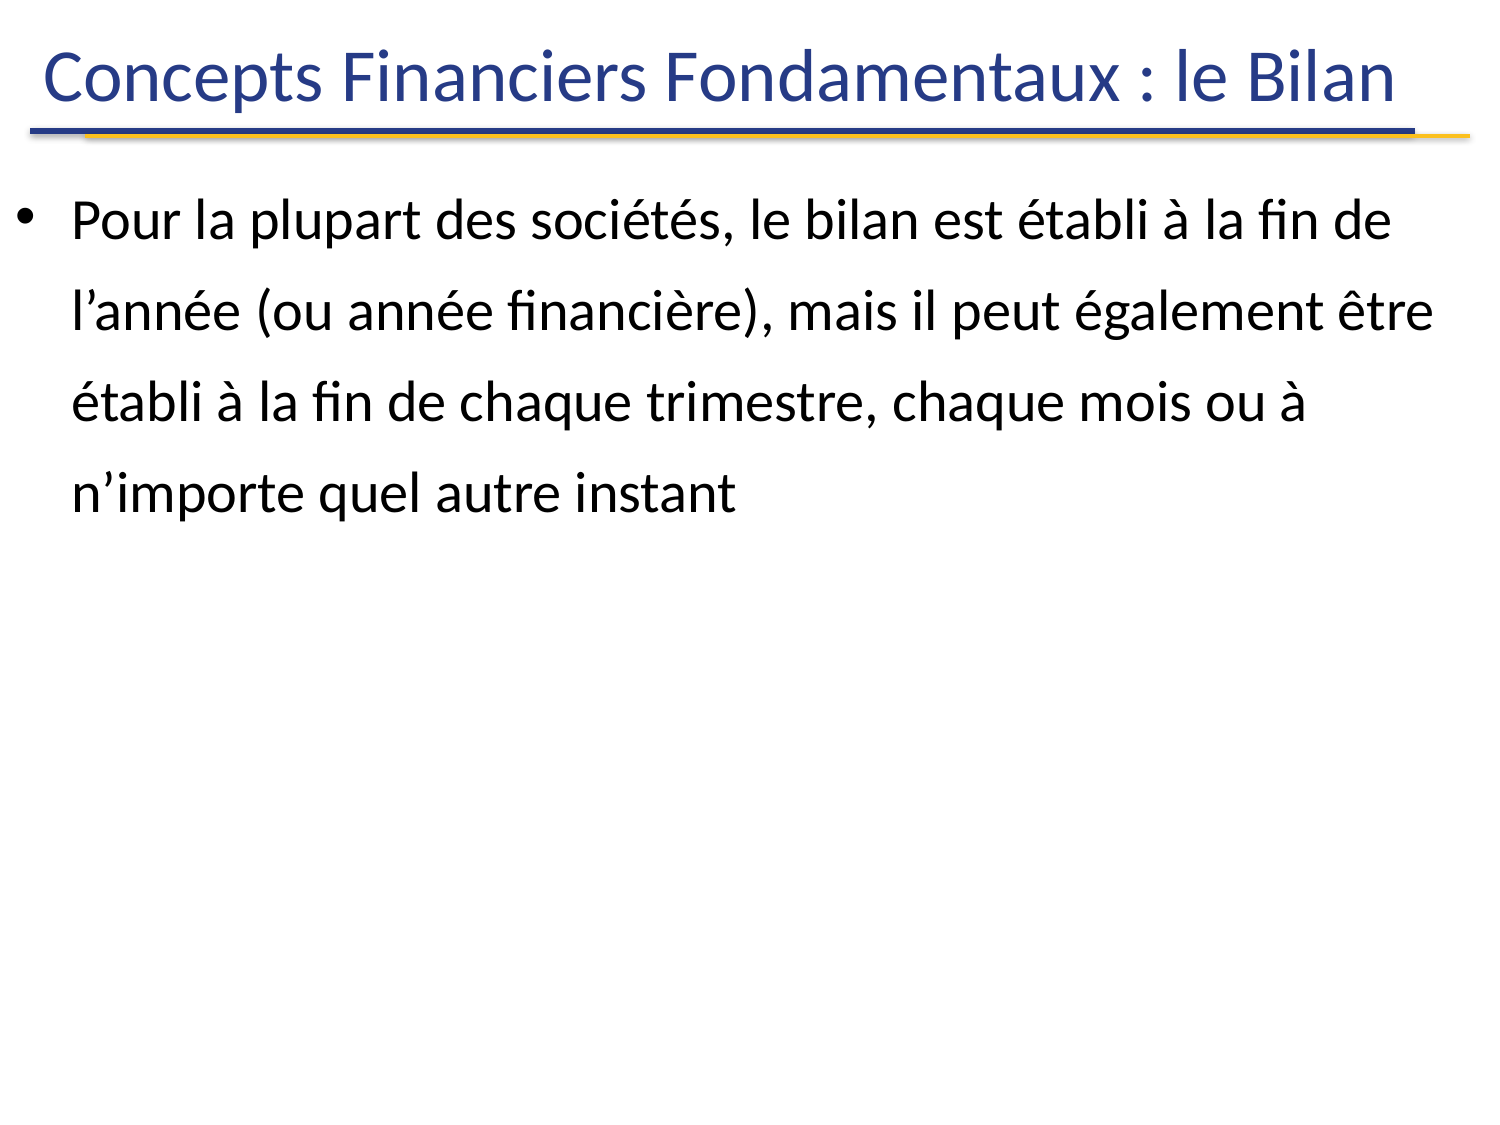

# Concepts Financiers Fondamentaux : le Bilan
Pour la plupart des sociétés, le bilan est établi à la fin de l’année (ou année financière), mais il peut également être établi à la fin de chaque trimestre, chaque mois ou à n’importe quel autre instant